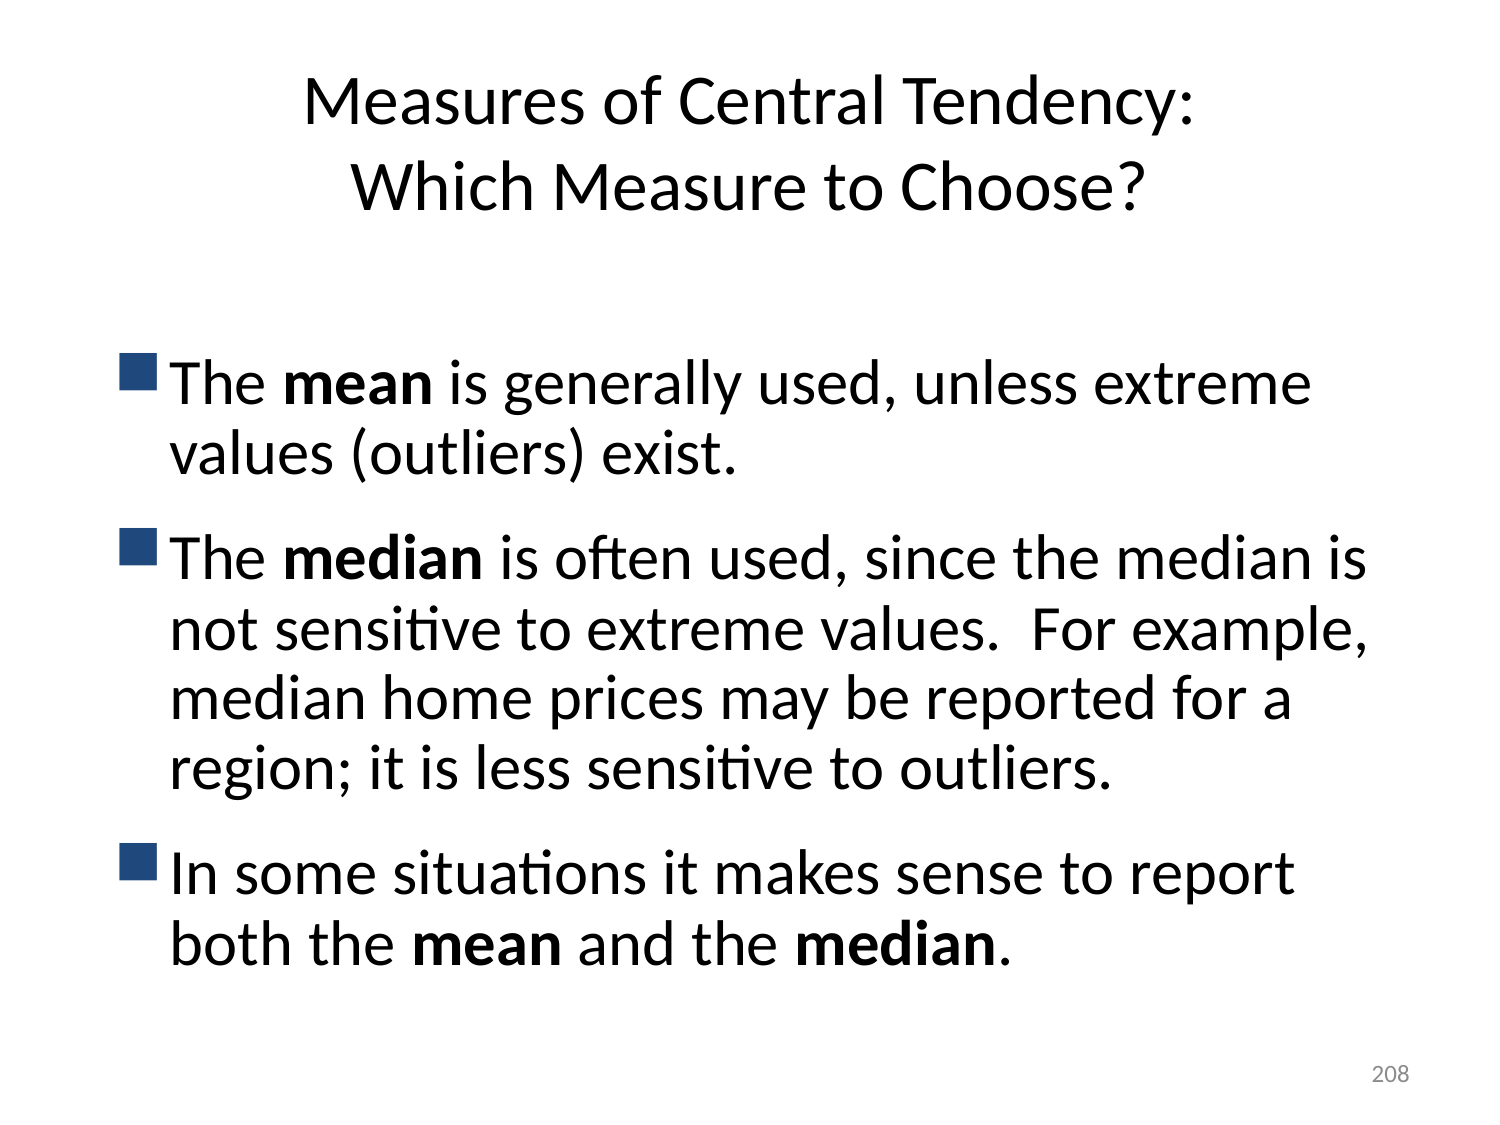

# Measures of Central Tendency: Which Measure to Choose?
The mean is generally used, unless extreme values (outliers) exist.
The median is often used, since the median is not sensitive to extreme values.  For example, median home prices may be reported for a region; it is less sensitive to outliers.
In some situations it makes sense to report both the mean and the median.

208